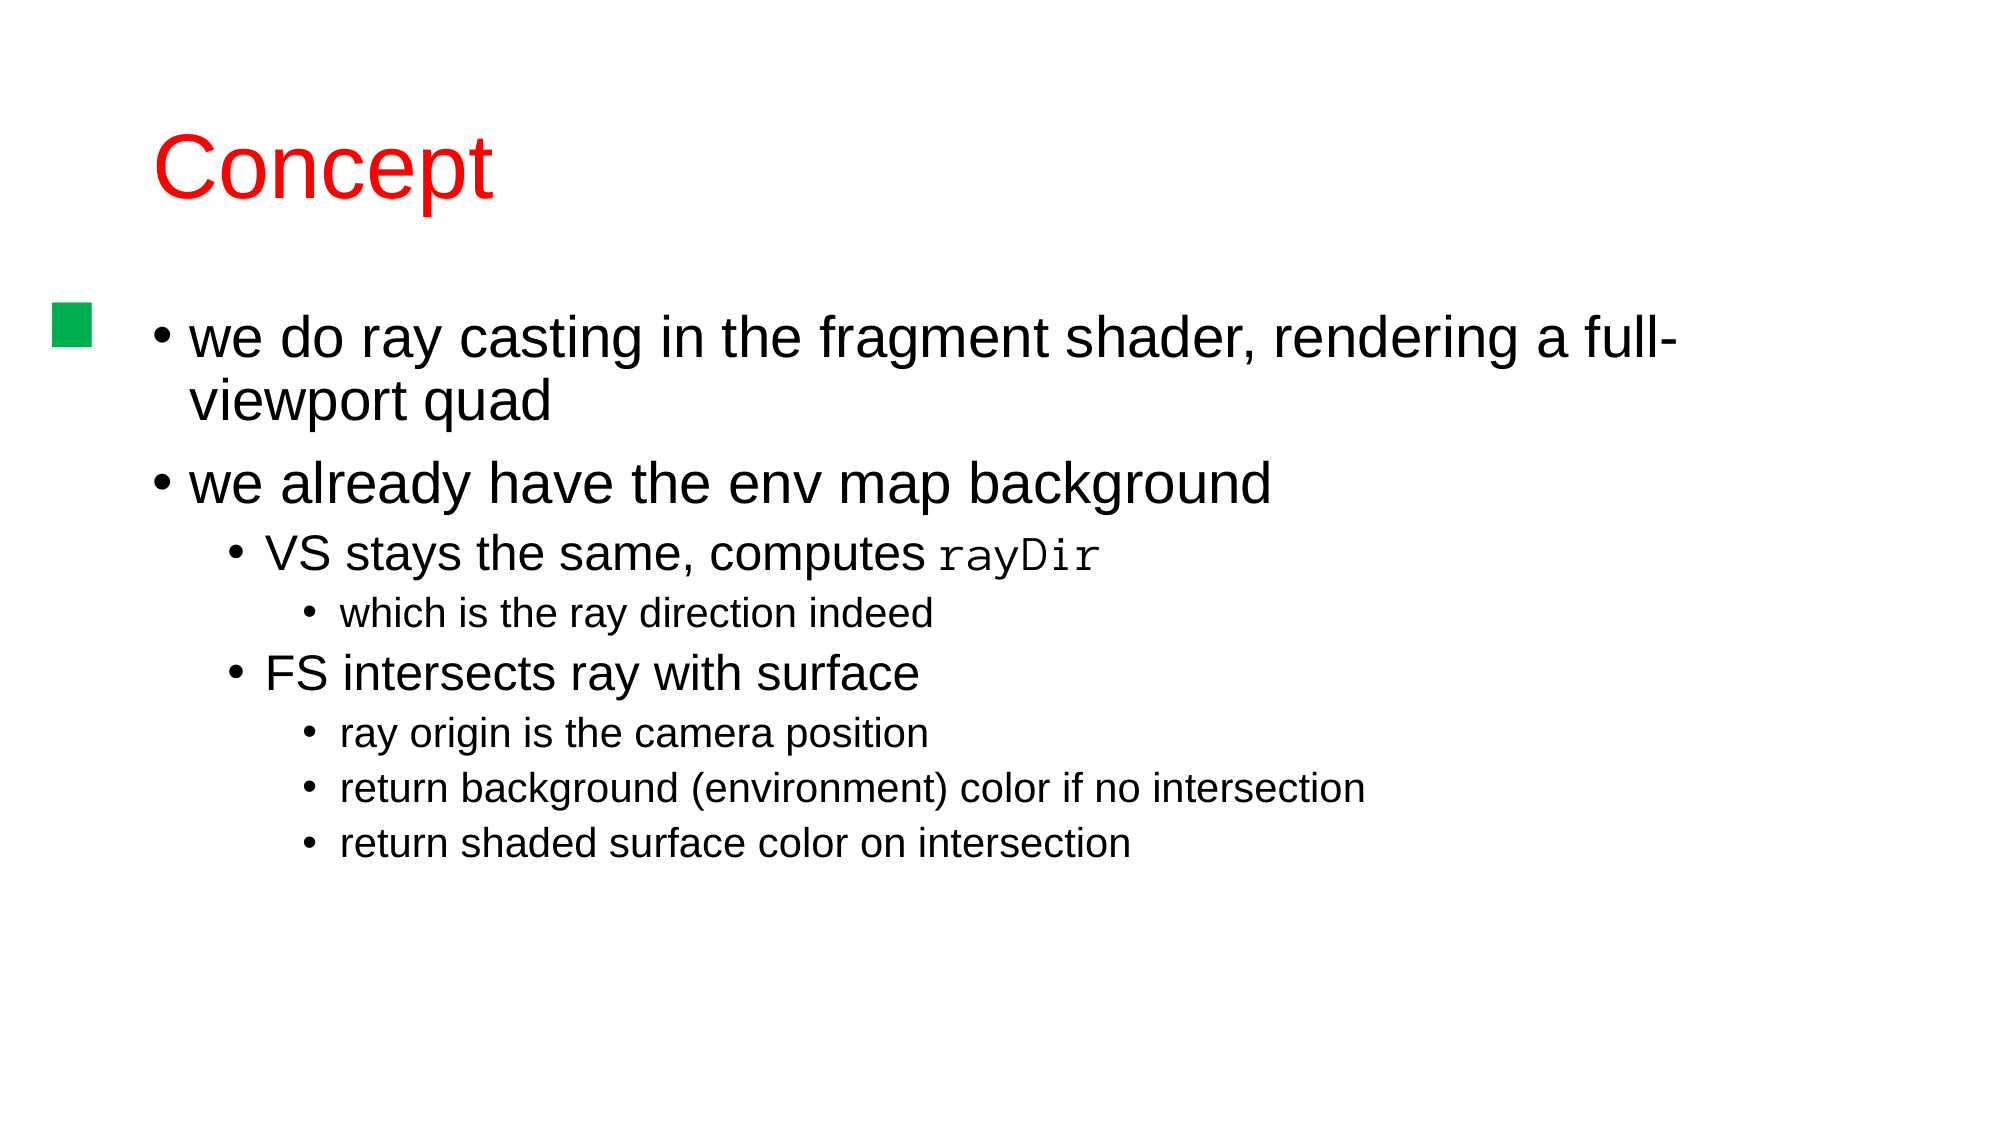

.
# Concept
we do ray casting in the fragment shader, rendering a full-viewport quad
we already have the env map background
VS stays the same, computes rayDir
which is the ray direction indeed
FS intersects ray with surface
ray origin is the camera position
return background (environment) color if no intersection
return shaded surface color on intersection